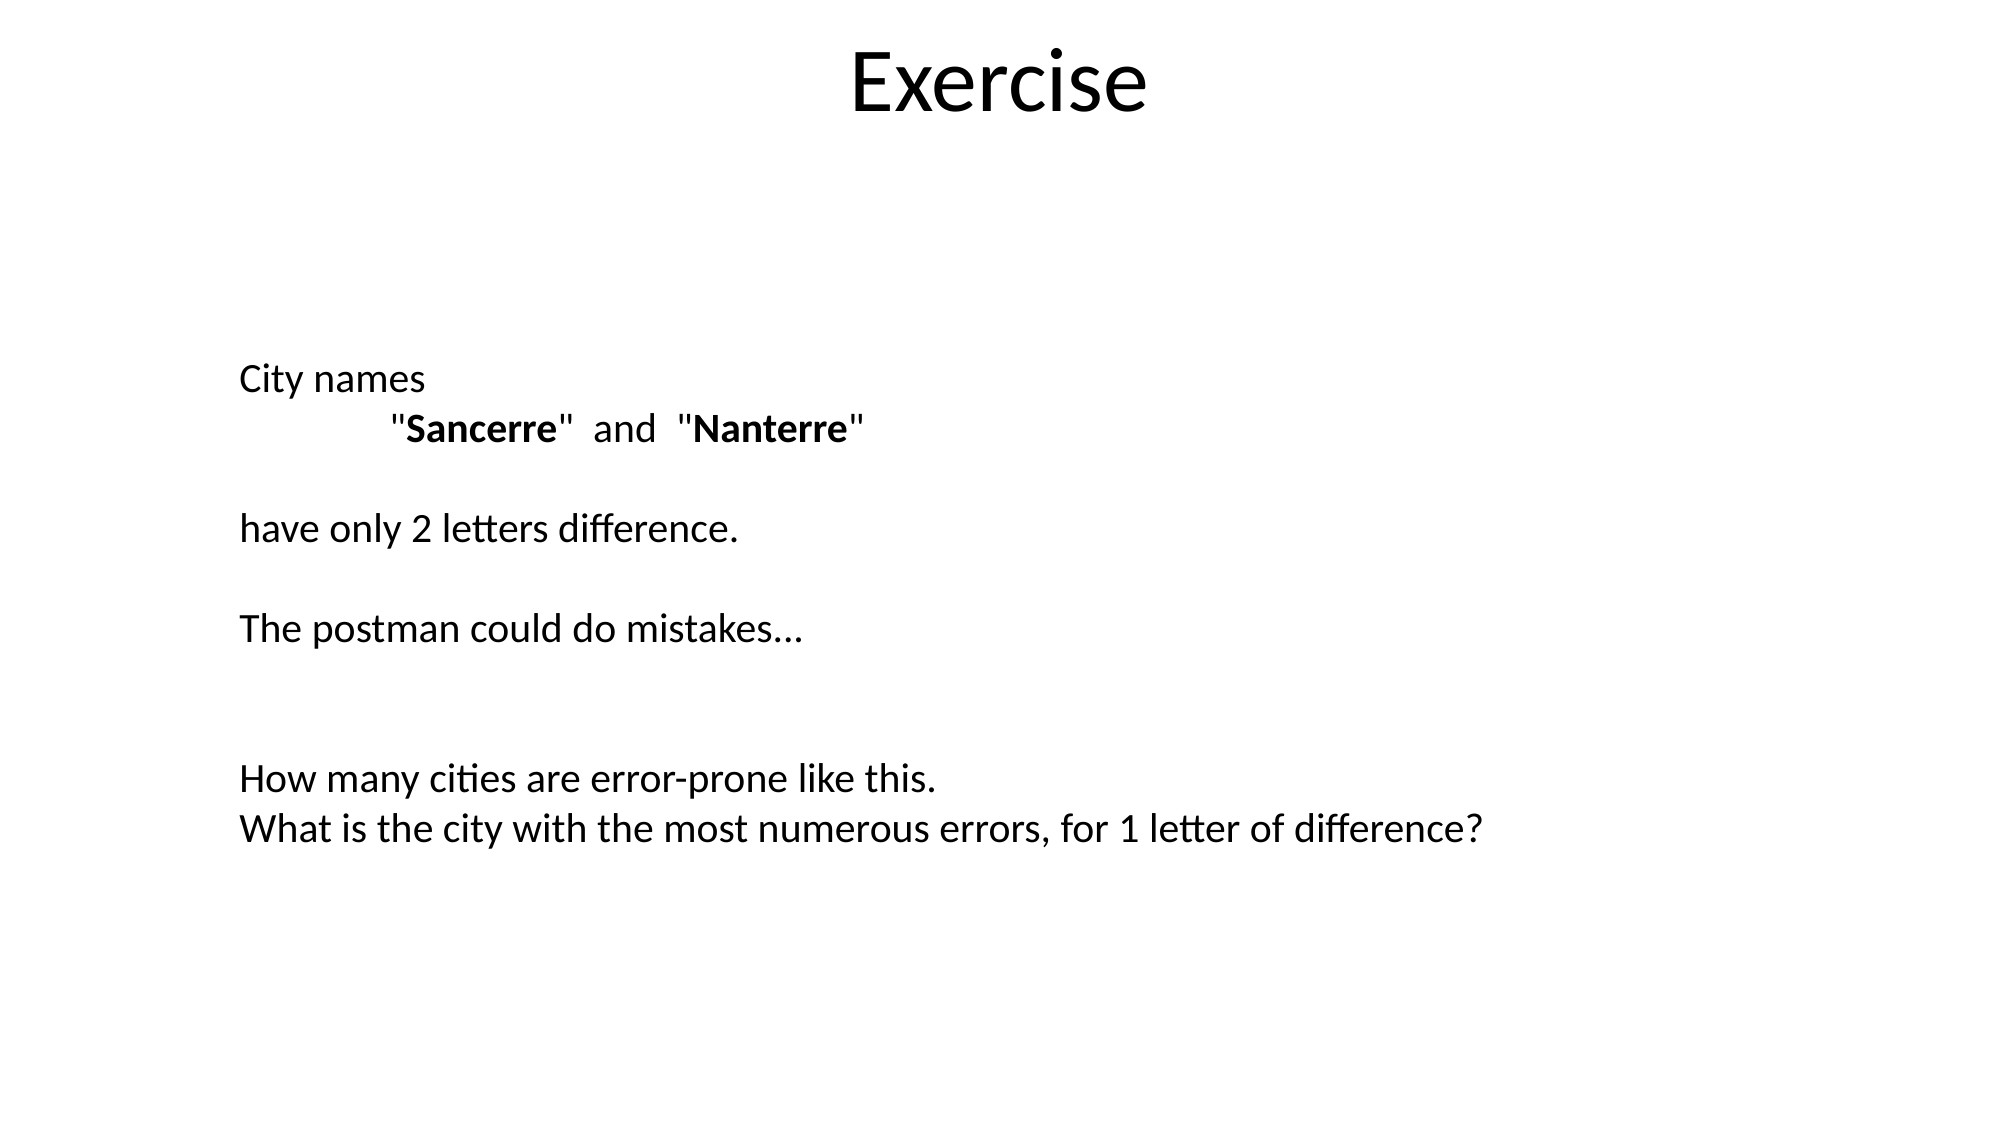

# Exercise
City names
	"Sancerre"  and  "Nanterre"

have only 2 letters difference.

The postman could do mistakes...

How many cities are error-prone like this.
What is the city with the most numerous errors, for 1 letter of difference?